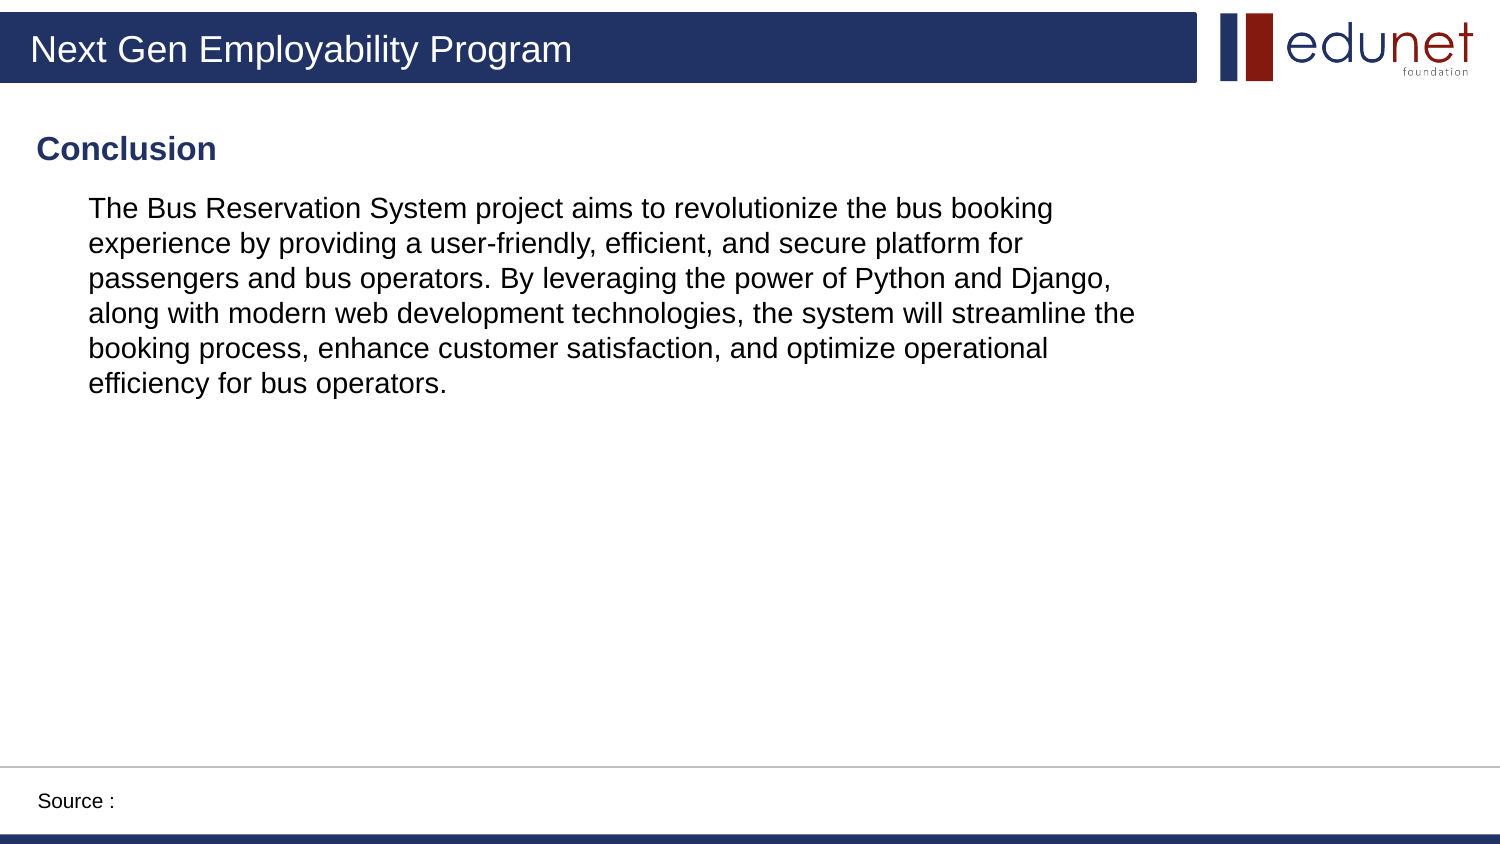

Conclusion
The Bus Reservation System project aims to revolutionize the bus booking experience by providing a user-friendly, efficient, and secure platform for passengers and bus operators. By leveraging the power of Python and Django, along with modern web development technologies, the system will streamline the booking process, enhance customer satisfaction, and optimize operational efficiency for bus operators.
Source :